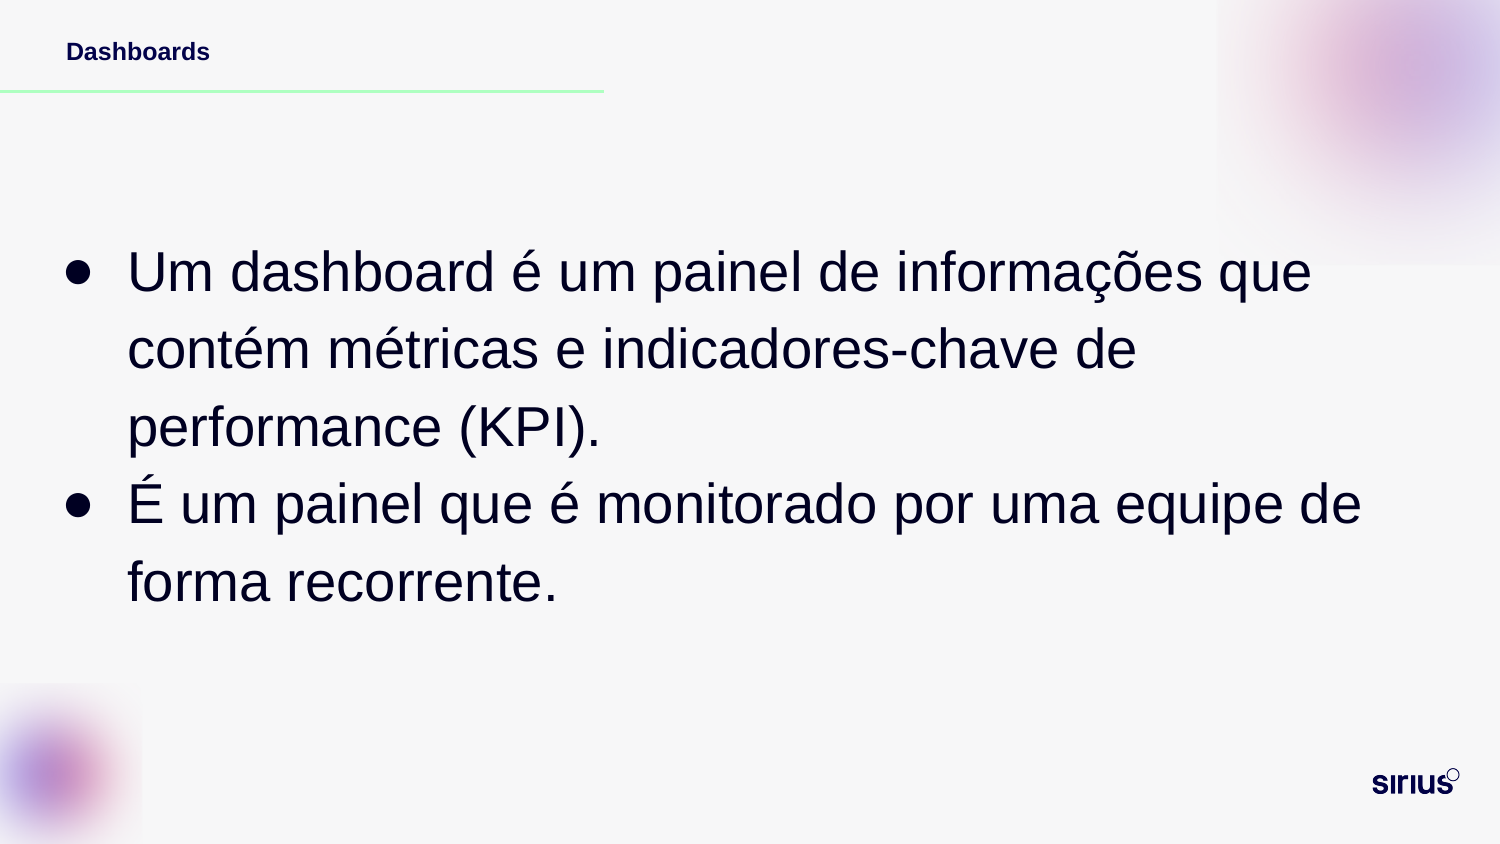

# Dashboards
Um dashboard é um painel de informações que contém métricas e indicadores-chave de performance (KPI).
É um painel que é monitorado por uma equipe de forma recorrente.